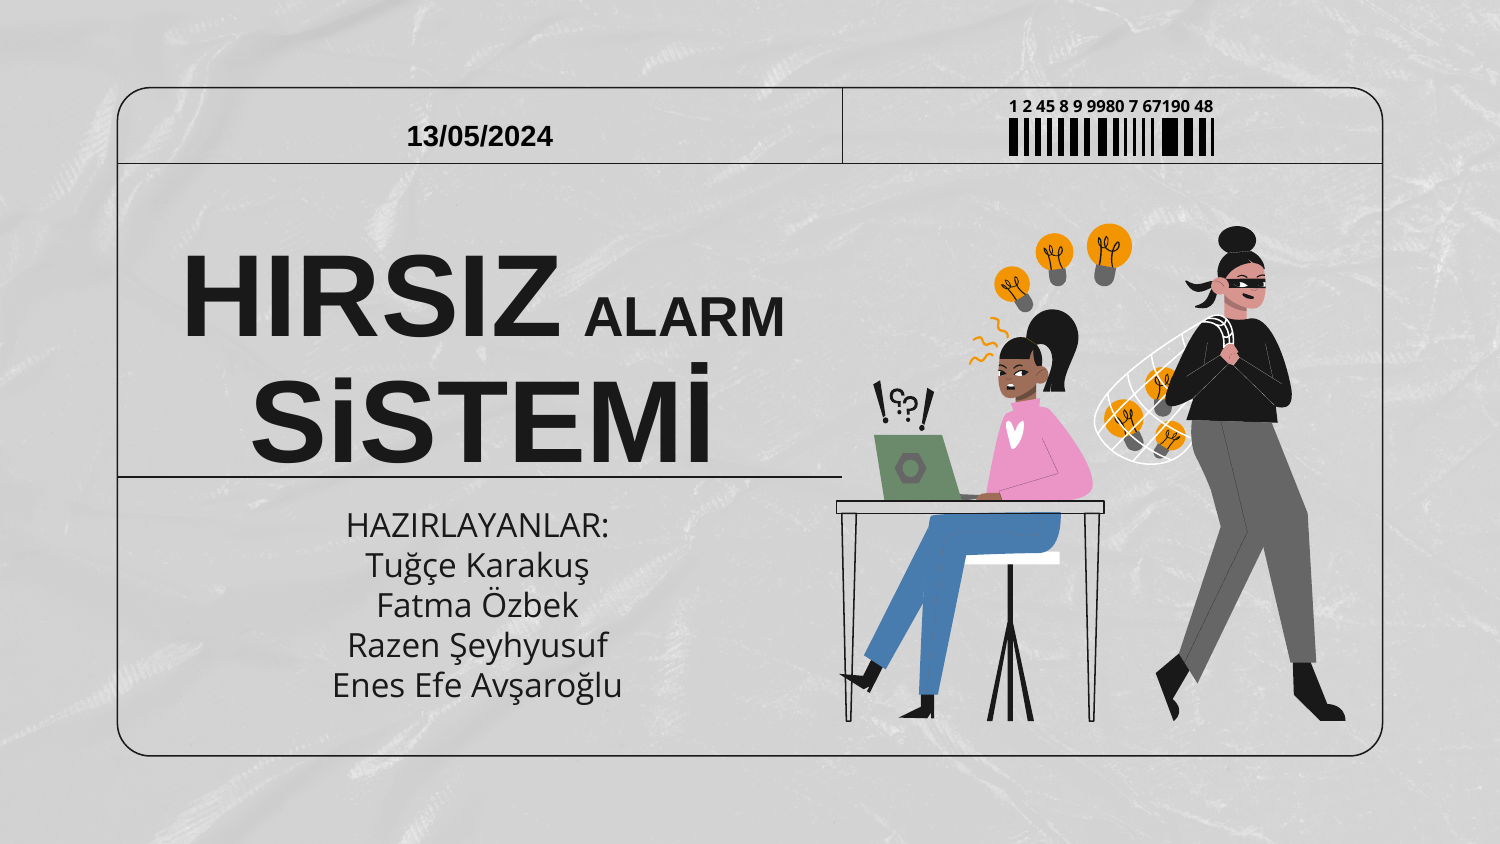

1 2 45 8 9 9980 7 67190 48

13/05/2024

# HIRSIZ ALARM SiSTEMİ
HAZIRLAYANLAR:
Tuğçe Karakuş
Fatma Özbek
Razen Şeyhyusuf
Enes Efe Avşaroğlu